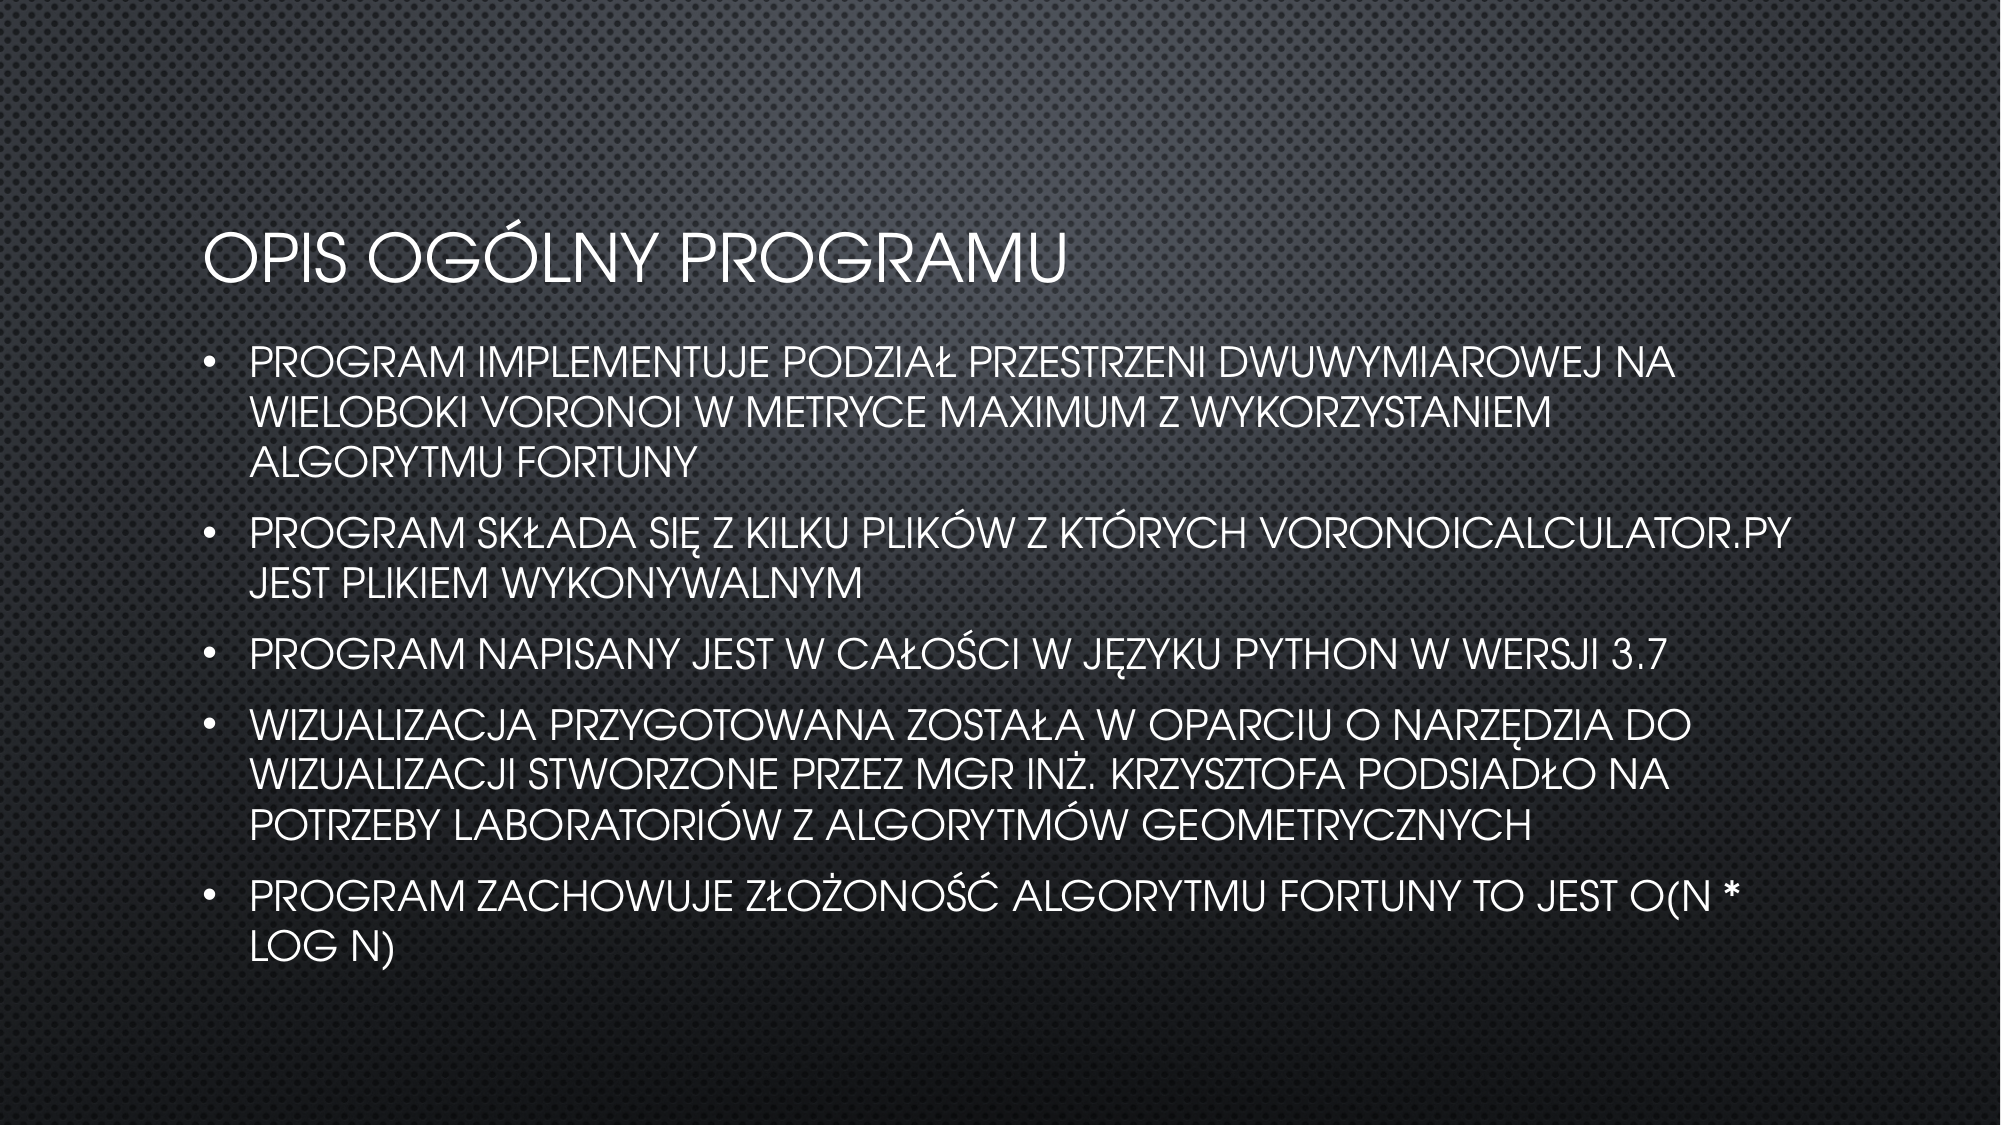

# Opis ogólny programu
Program implementuje podział przestrzeni dwuwymiarowej na wieloboki Voronoi w Metryce Maximum z wykorzystaniem Algorytmu Fortuny
Program składa się z kilku plików z których VoronoiCalculator.py jest plikiem wykonywalnym
Program napisany jest w całości w języku Python w wersji 3.7
Wizualizacja przygotowana została w oparciu o narzędzia do wizualizacji stworzone przez mgr inż. Krzysztofa Podsiadło na potrzeby laboratoriów z Algorytmów Geometrycznych
Program zachowuje złożoność Algorytmu Fortuny to jest O(n * log n)